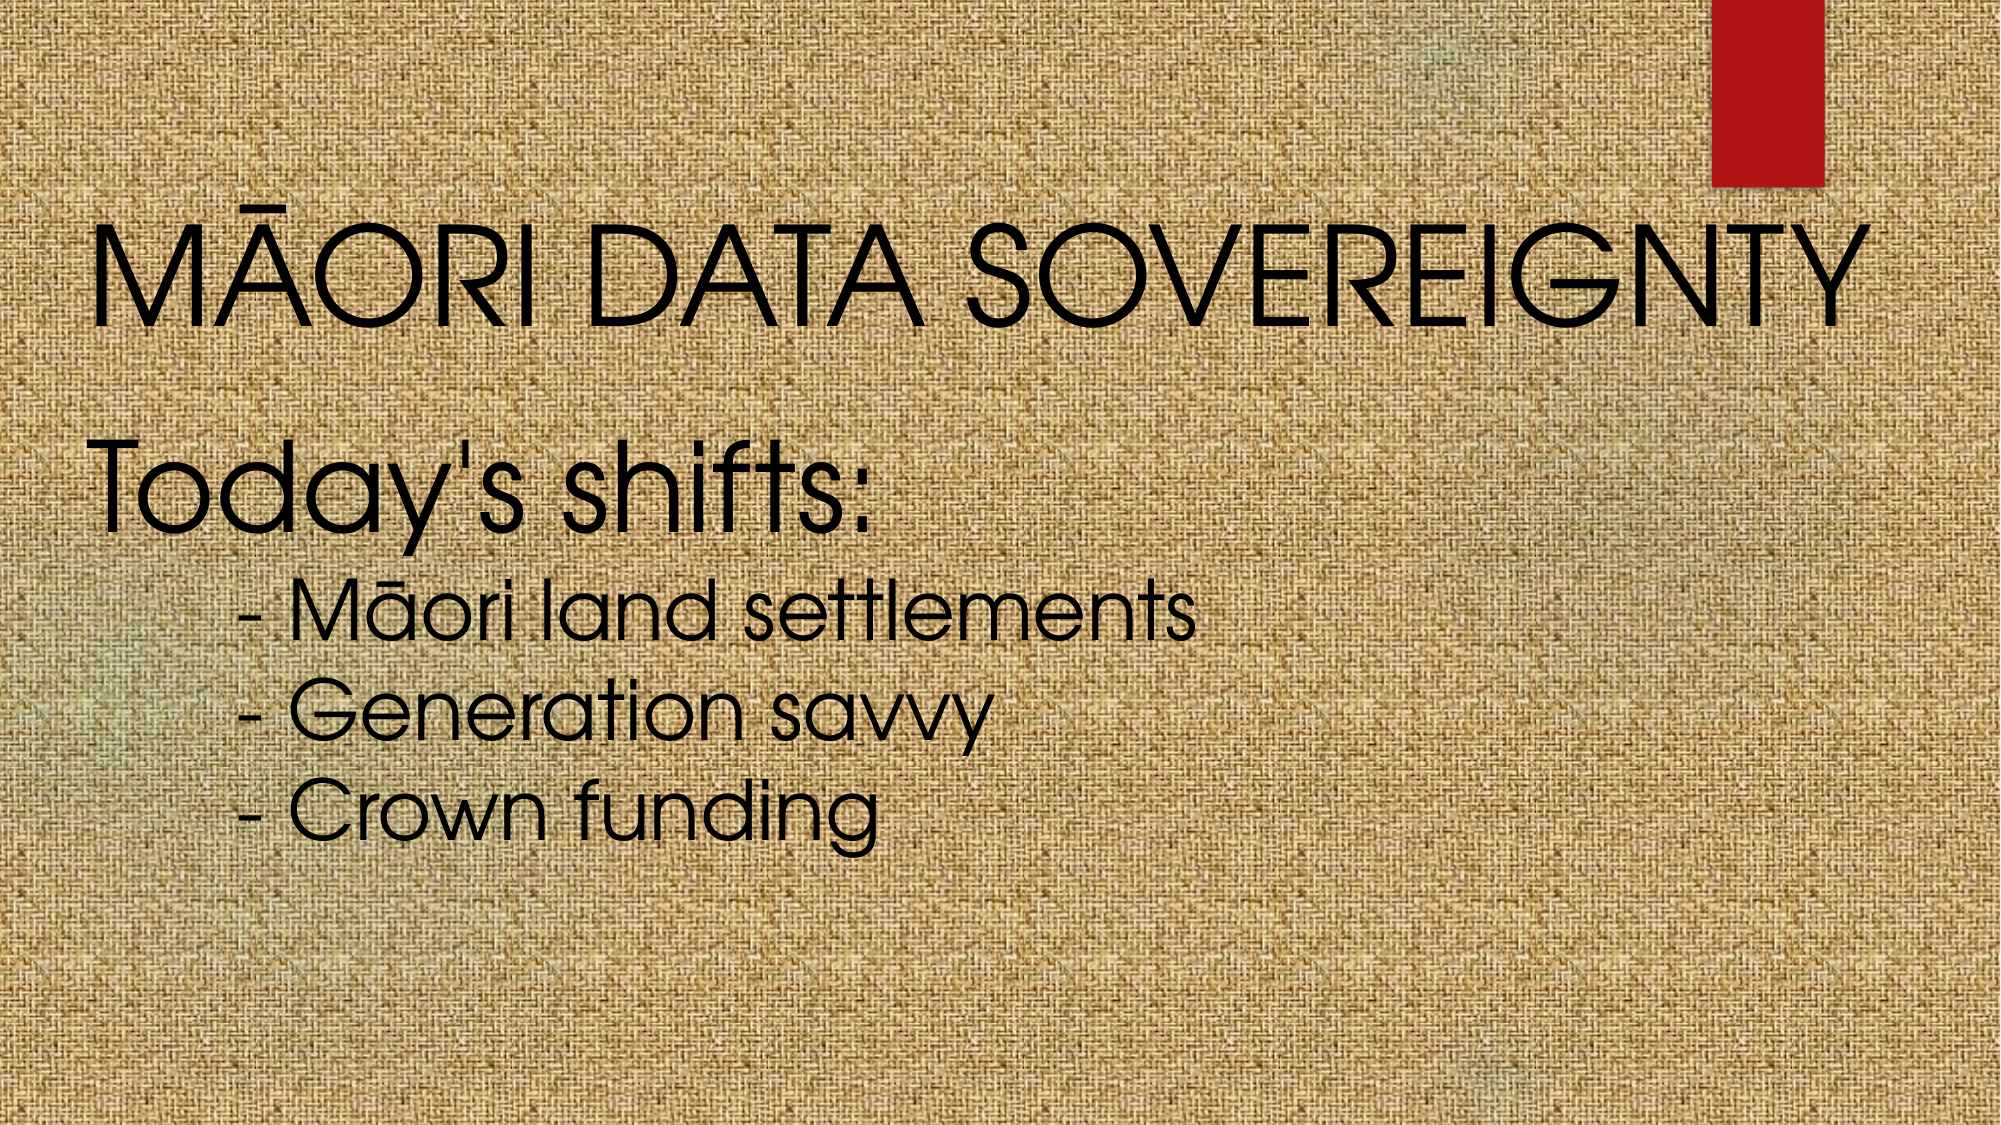

# MĀORI DATA SOVEREIGNTY
Today's shifts:
	- Māori land settlements
	- Generation savvy
	- Crown funding